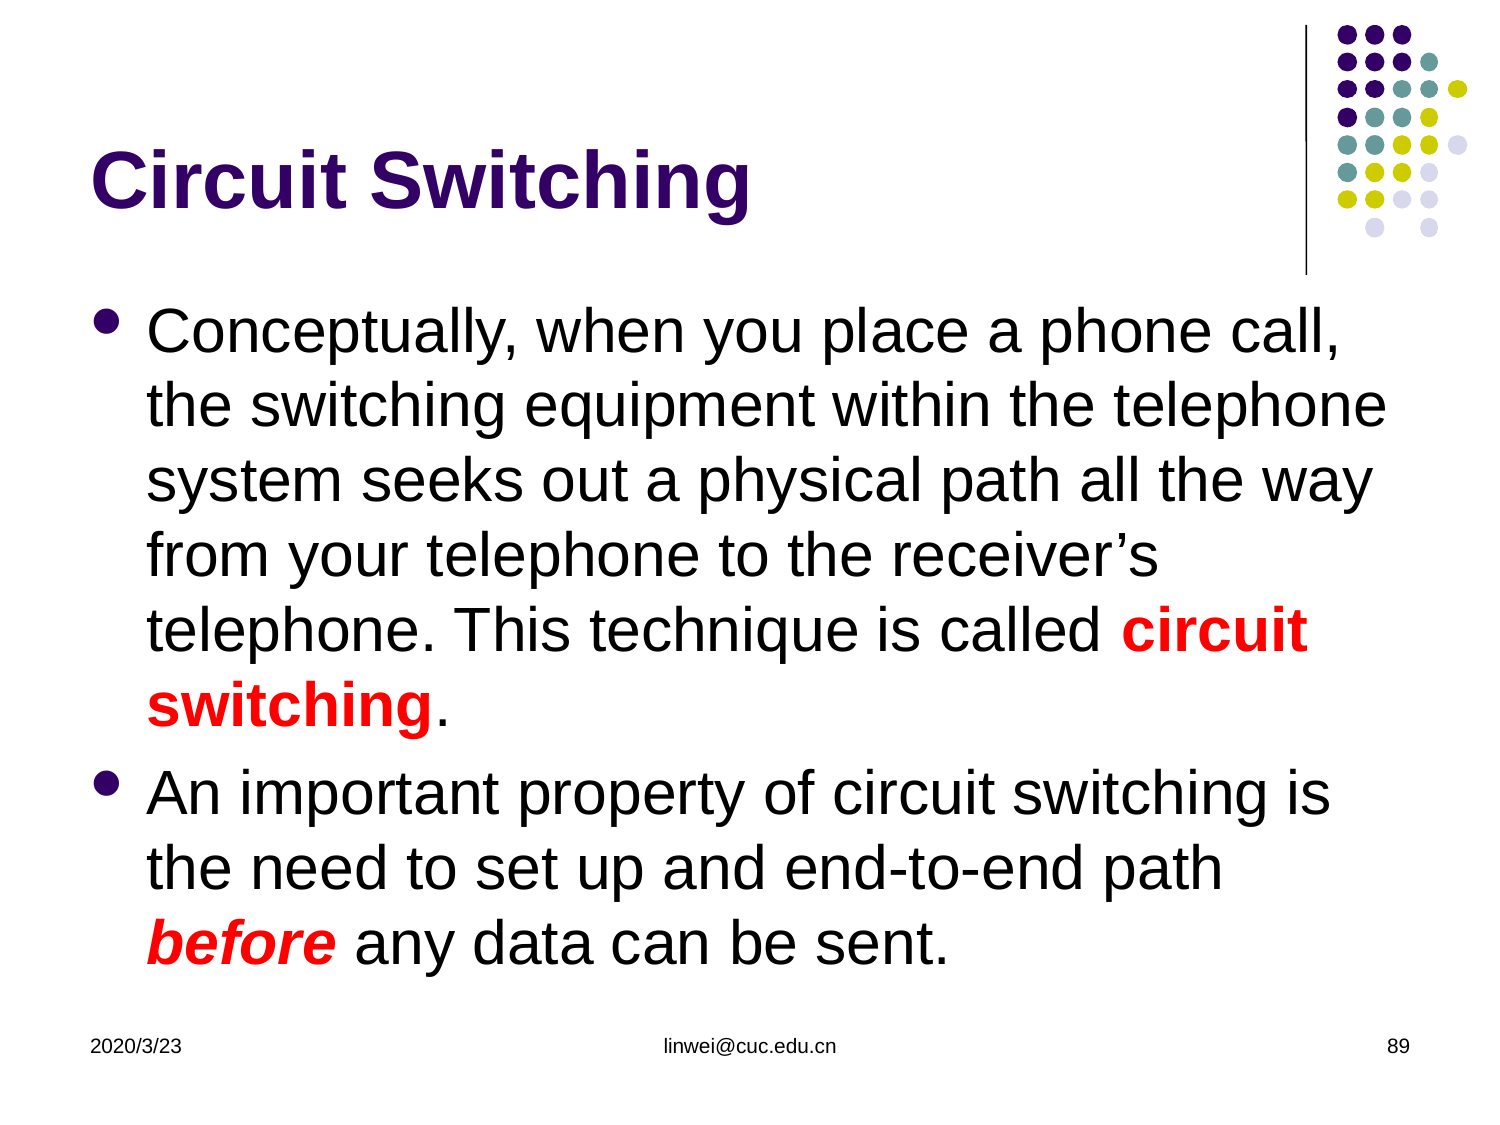

# Circuit Switching
Conceptually, when you place a phone call, the switching equipment within the telephone system seeks out a physical path all the way from your telephone to the receiver’s telephone. This technique is called circuit switching.
An important property of circuit switching is the need to set up and end-to-end path before any data can be sent.
2020/3/23
linwei@cuc.edu.cn
89